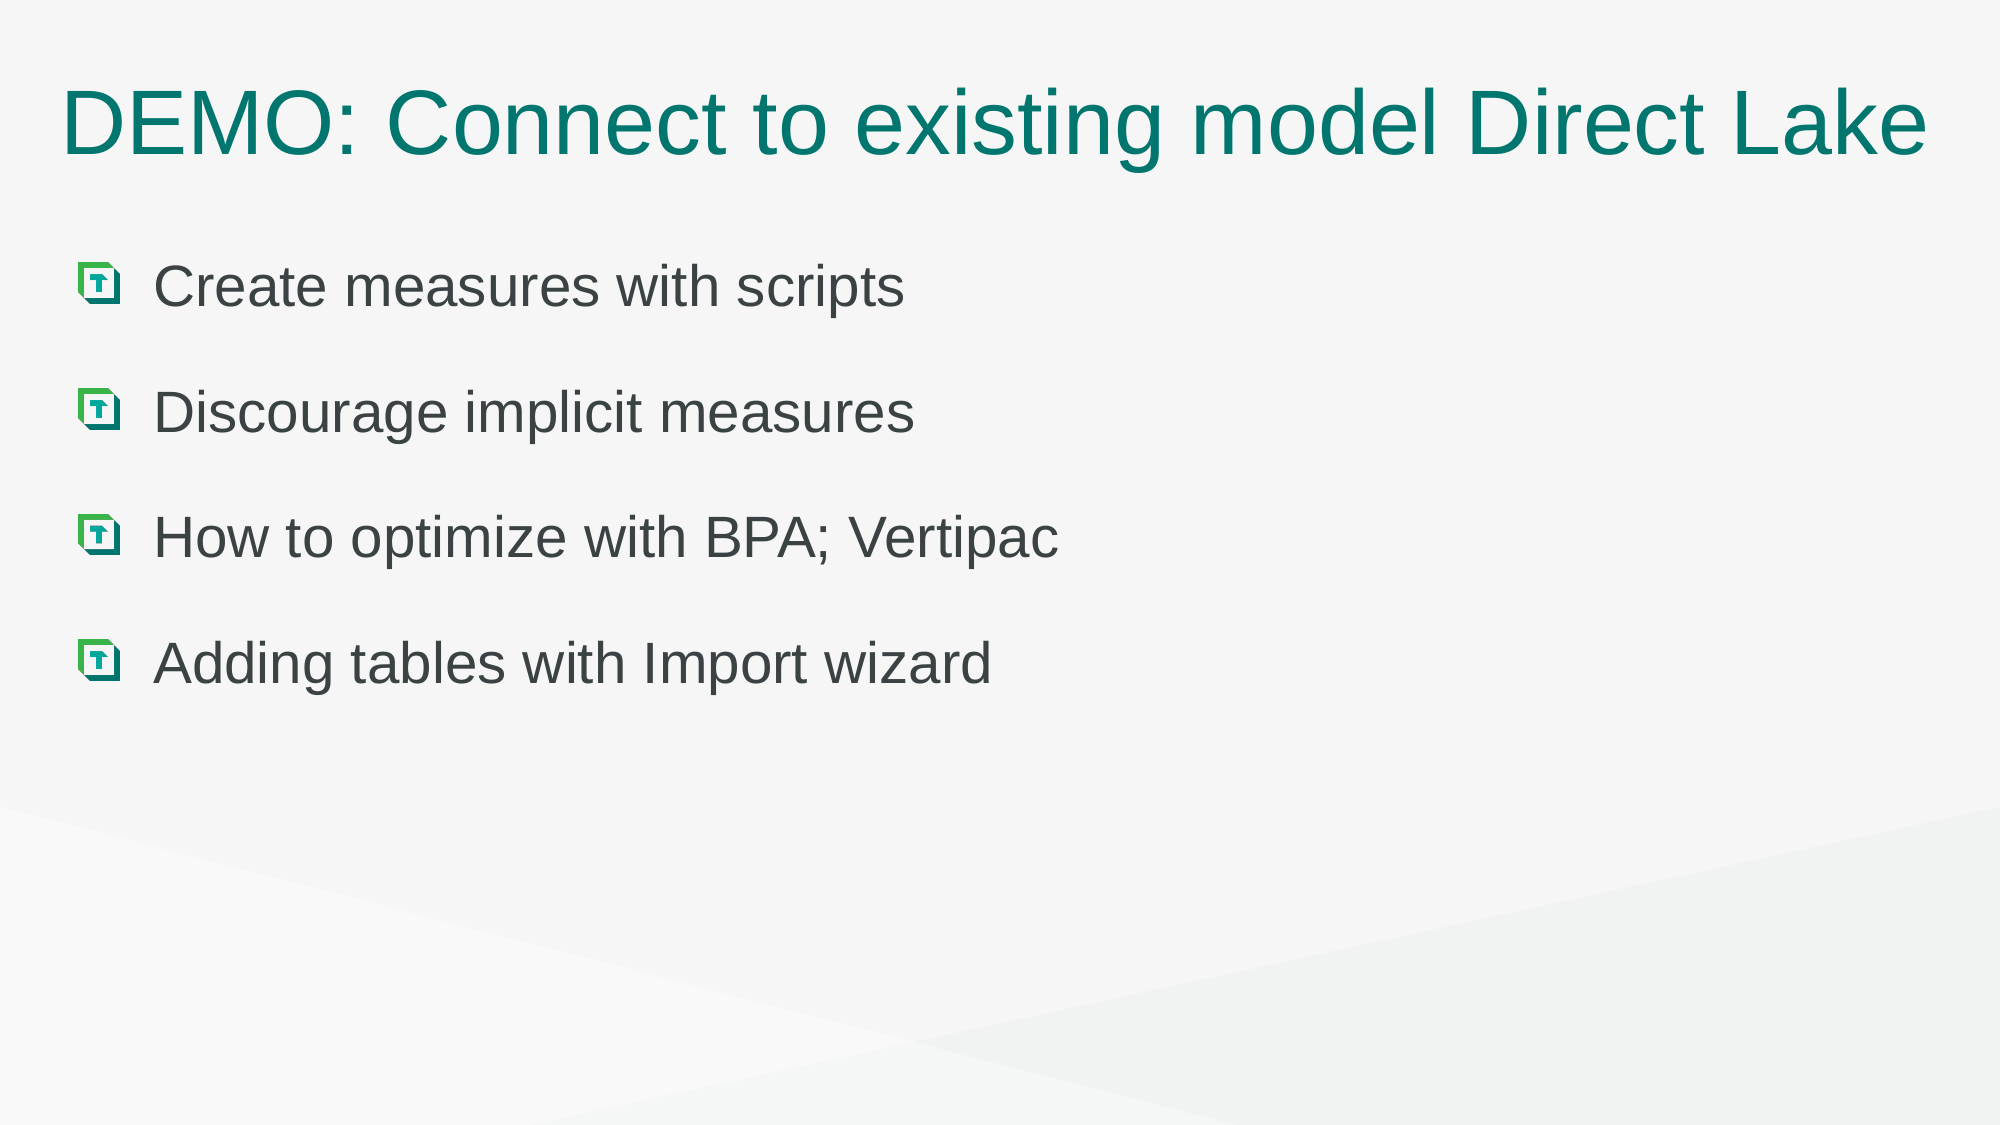

# DEMO: Connect to existing model Direct Lake
Create measures with scripts
Discourage implicit measures
How to optimize with BPA; Vertipac
Adding tables with Import wizard